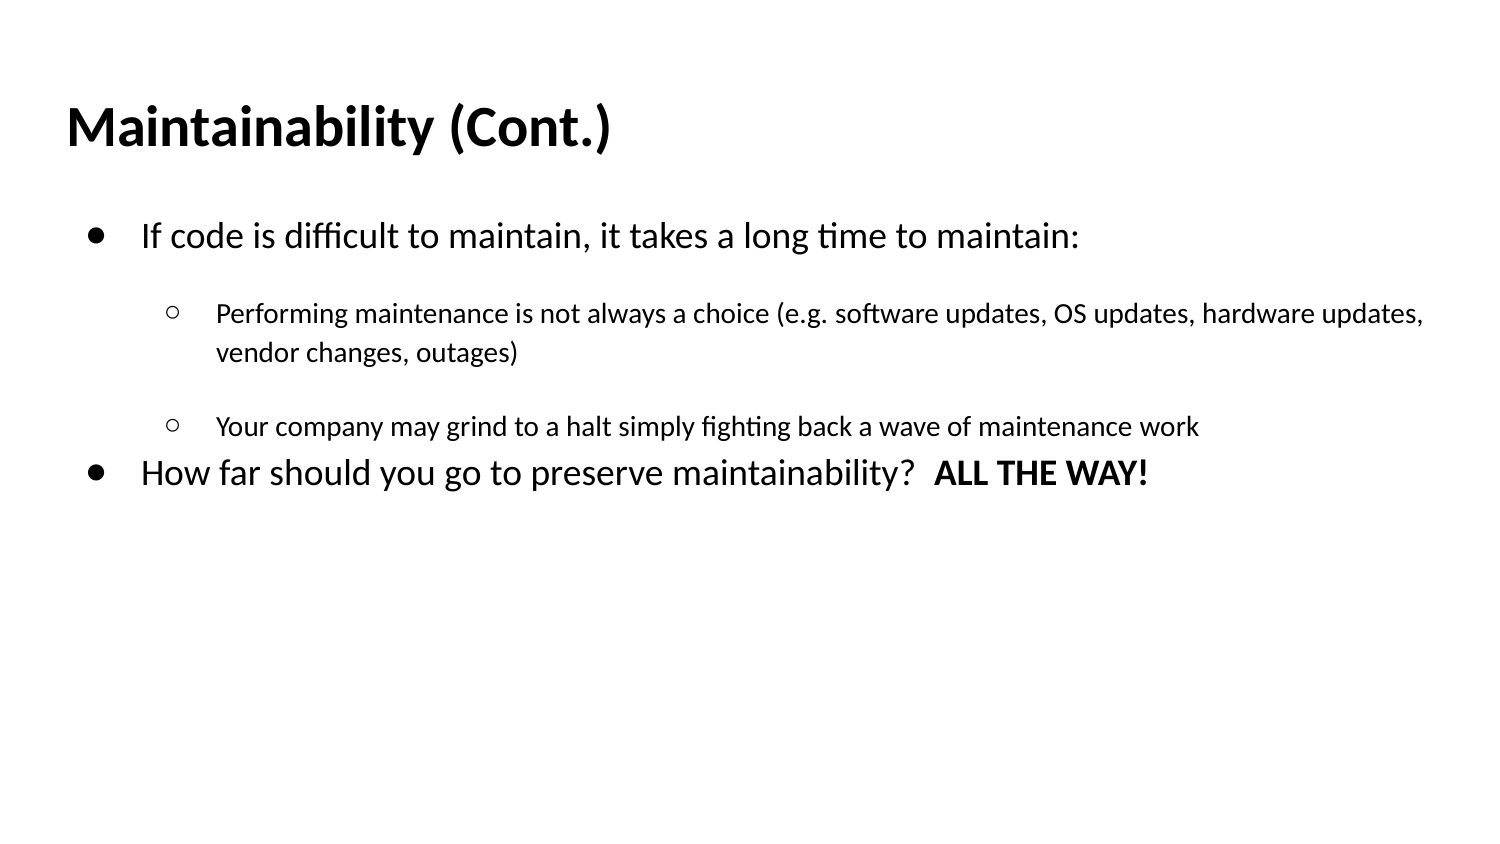

# Maintainability (Cont.)
If code is difficult to maintain, it takes a long time to maintain:
Performing maintenance is not always a choice (e.g. software updates, OS updates, hardware updates, vendor changes, outages)
Your company may grind to a halt simply fighting back a wave of maintenance work
How far should you go to preserve maintainability?  ALL THE WAY!